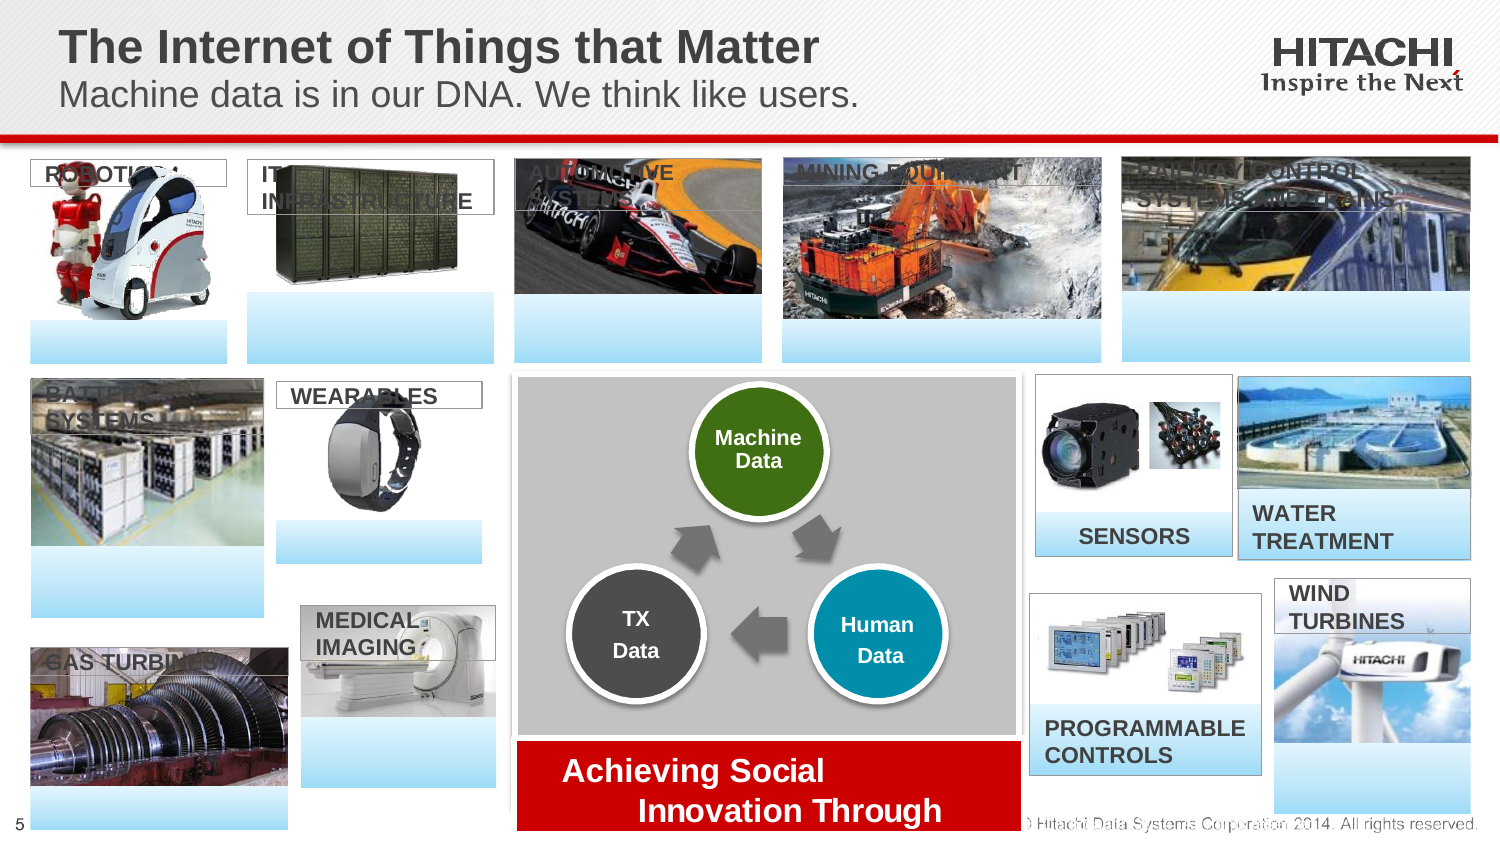

# The Internet of Things that Matter
Machine data is in our DNA. We think like users.

RAILWAY CONTROL SYSTEMS AND TRAINS

MINING EQUIPMENT

AUTOMOTIVE SYSTEMS

ROBOTICS
IT INFRASTRUCTURE

BATTERY SYSTEMS
WEARABLES

Machine Data

WATER TREATMENT

SENSORS

WIND
TURBINES

TX
Data
Human Data

MEDICAL
IMAGING

GAS TURBINES

PROGRAMMABLE CONTROLS

Achieving Social Innovation Through Big Data